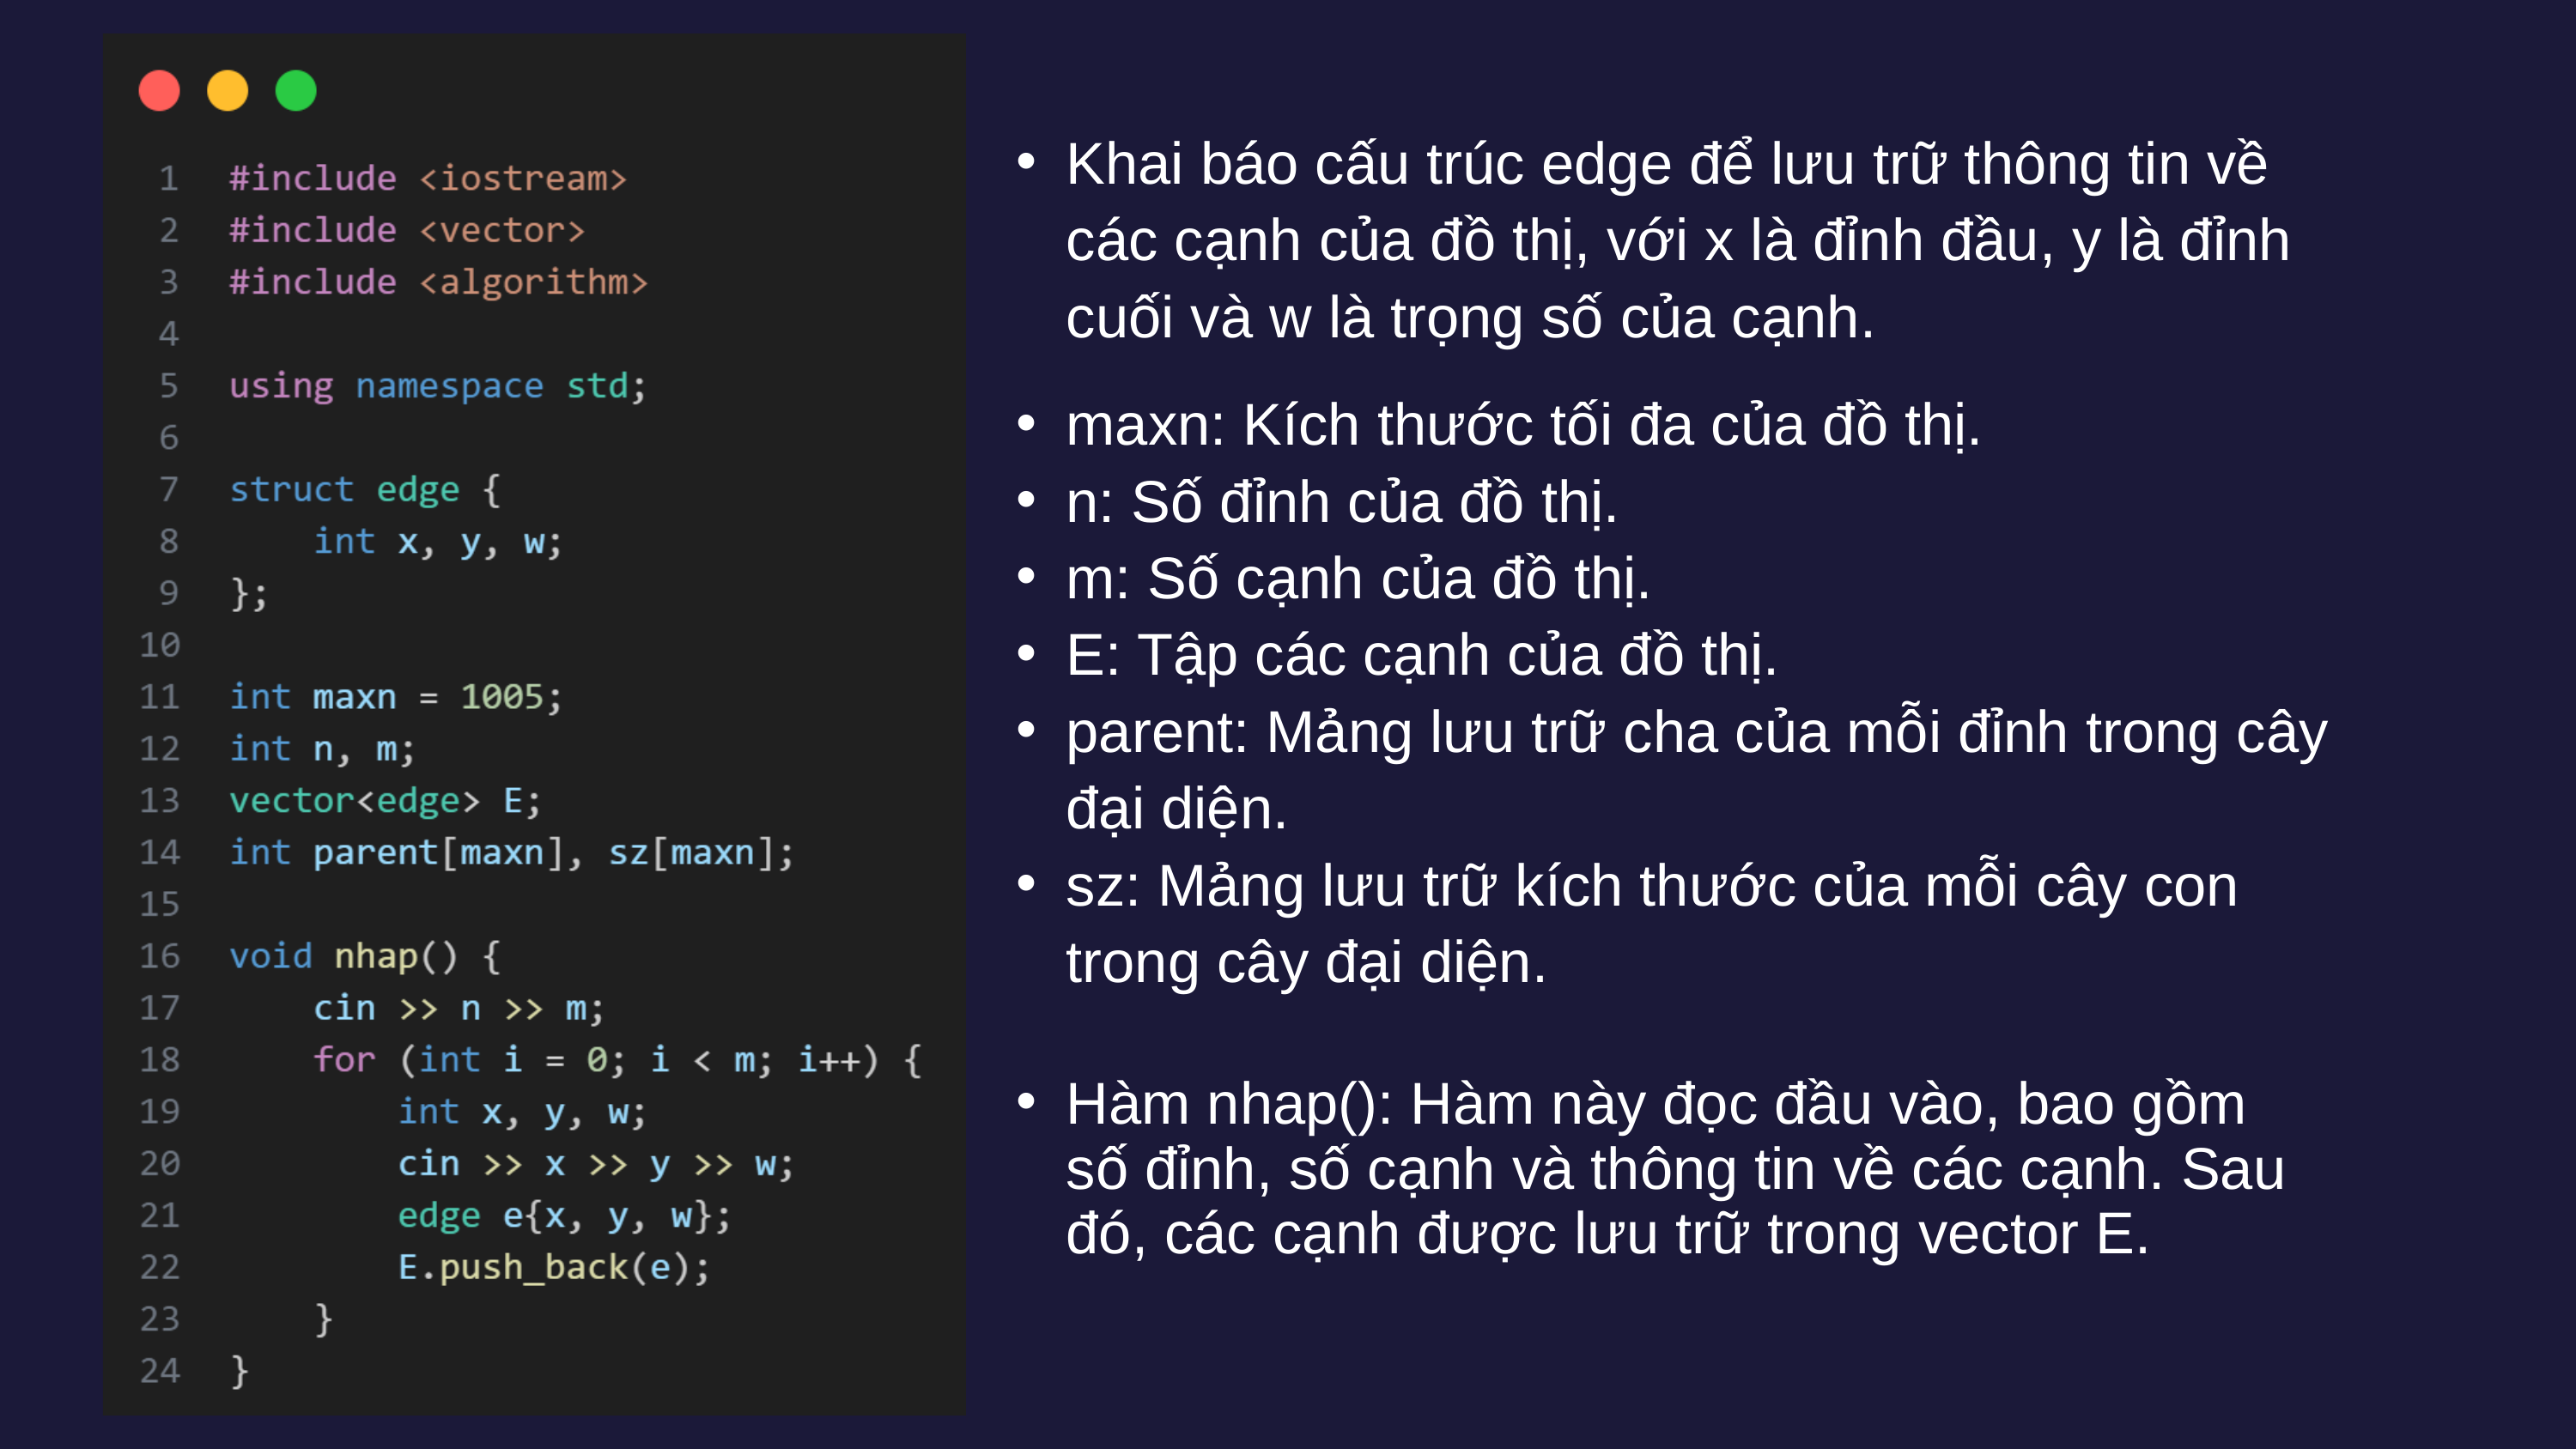

Khai báo cấu trúc edge để lưu trữ thông tin về các cạnh của đồ thị, với x là đỉnh đầu, y là đỉnh cuối và w là trọng số của cạnh.
maxn: Kích thước tối đa của đồ thị.
n: Số đỉnh của đồ thị.
m: Số cạnh của đồ thị.
E: Tập các cạnh của đồ thị.
parent: Mảng lưu trữ cha của mỗi đỉnh trong cây đại diện.
sz: Mảng lưu trữ kích thước của mỗi cây con trong cây đại diện.

Hàm nhap(): Hàm này đọc đầu vào, bao gồm số đỉnh, số cạnh và thông tin về các cạnh. Sau đó, các cạnh được lưu trữ trong vector E.